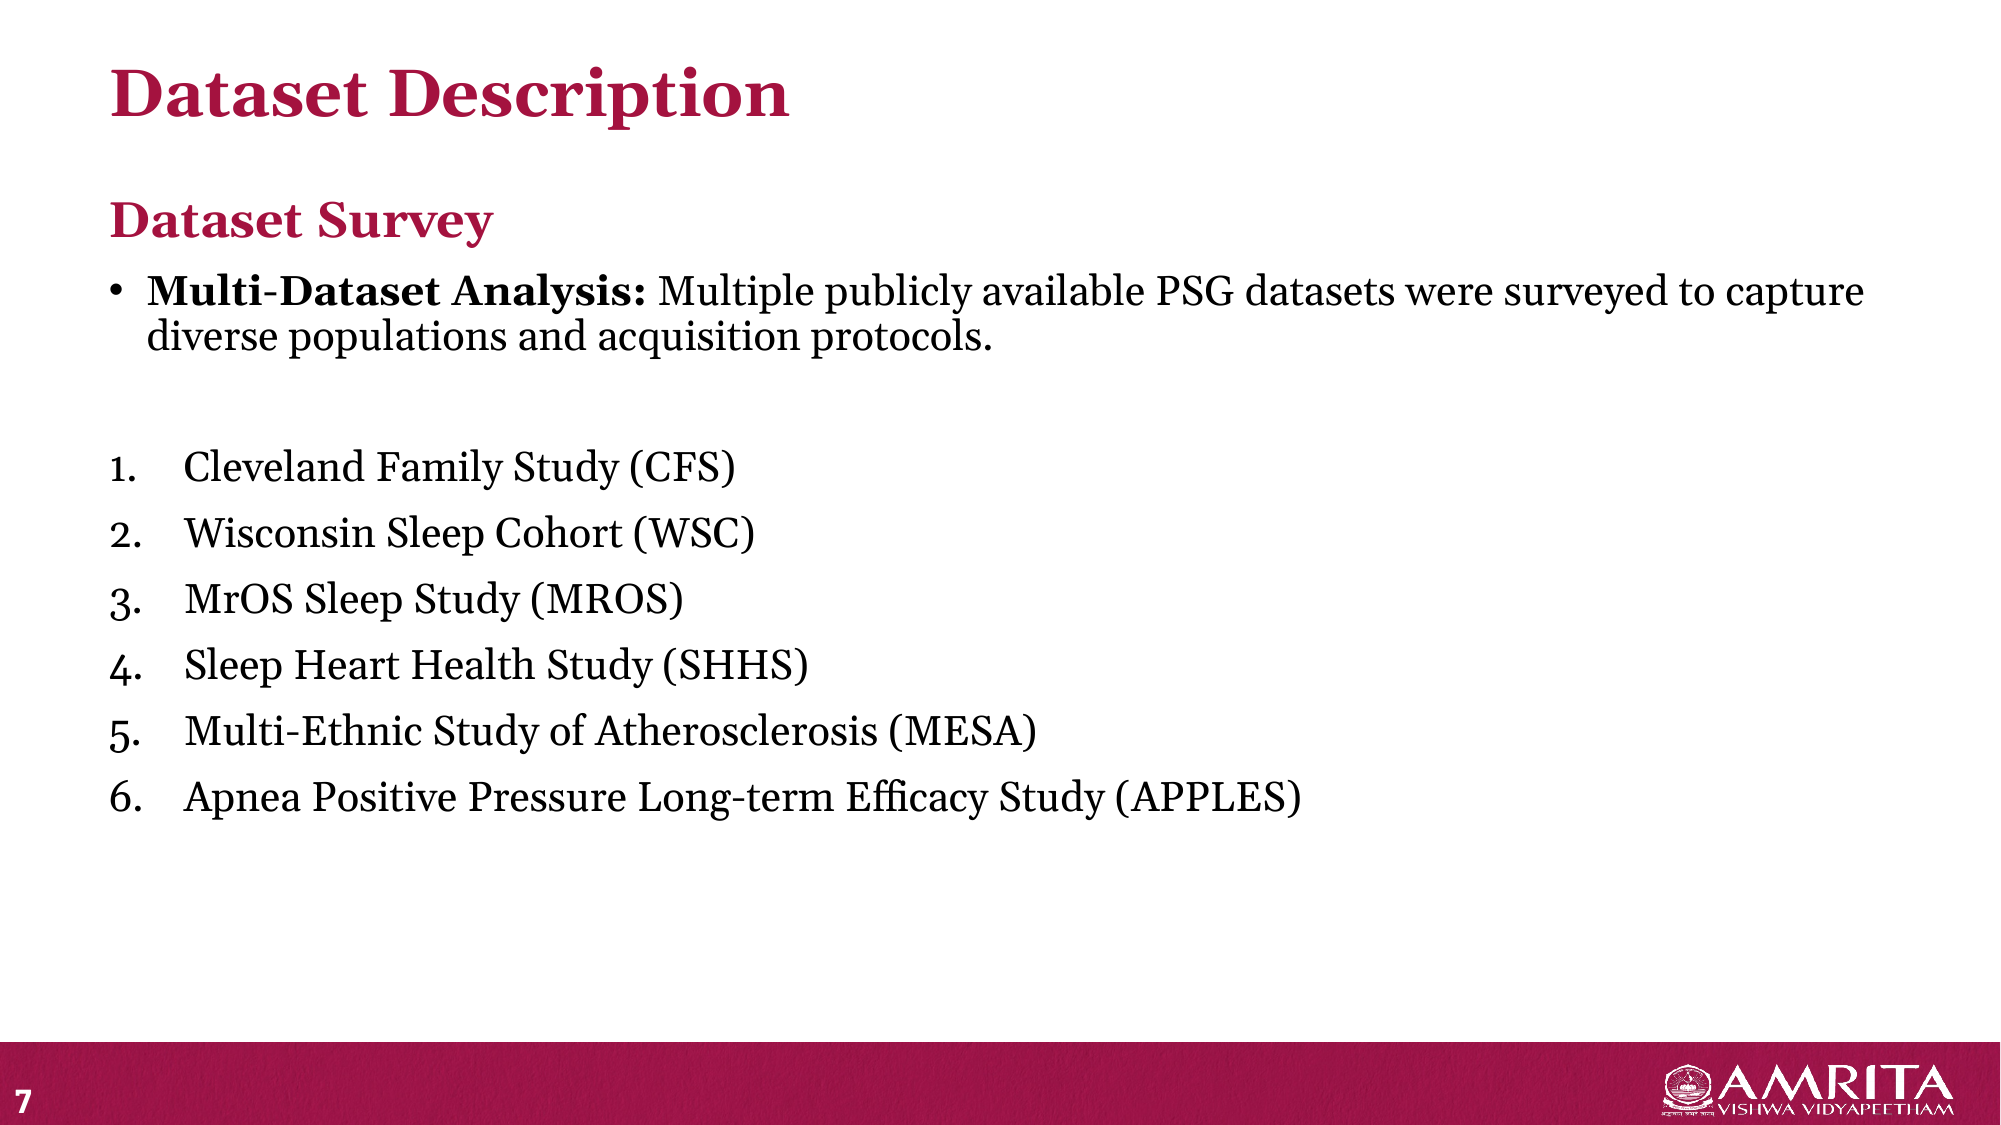

# Dataset Description
Dataset Survey
Multi-Dataset Analysis: Multiple publicly available PSG datasets were surveyed to capture diverse populations and acquisition protocols.

Cleveland Family Study (CFS)
Wisconsin Sleep Cohort (WSC)
MrOS Sleep Study (MROS)
Sleep Heart Health Study (SHHS)
Multi-Ethnic Study of Atherosclerosis (MESA)
Apnea Positive Pressure Long-term Efficacy Study (APPLES)

7